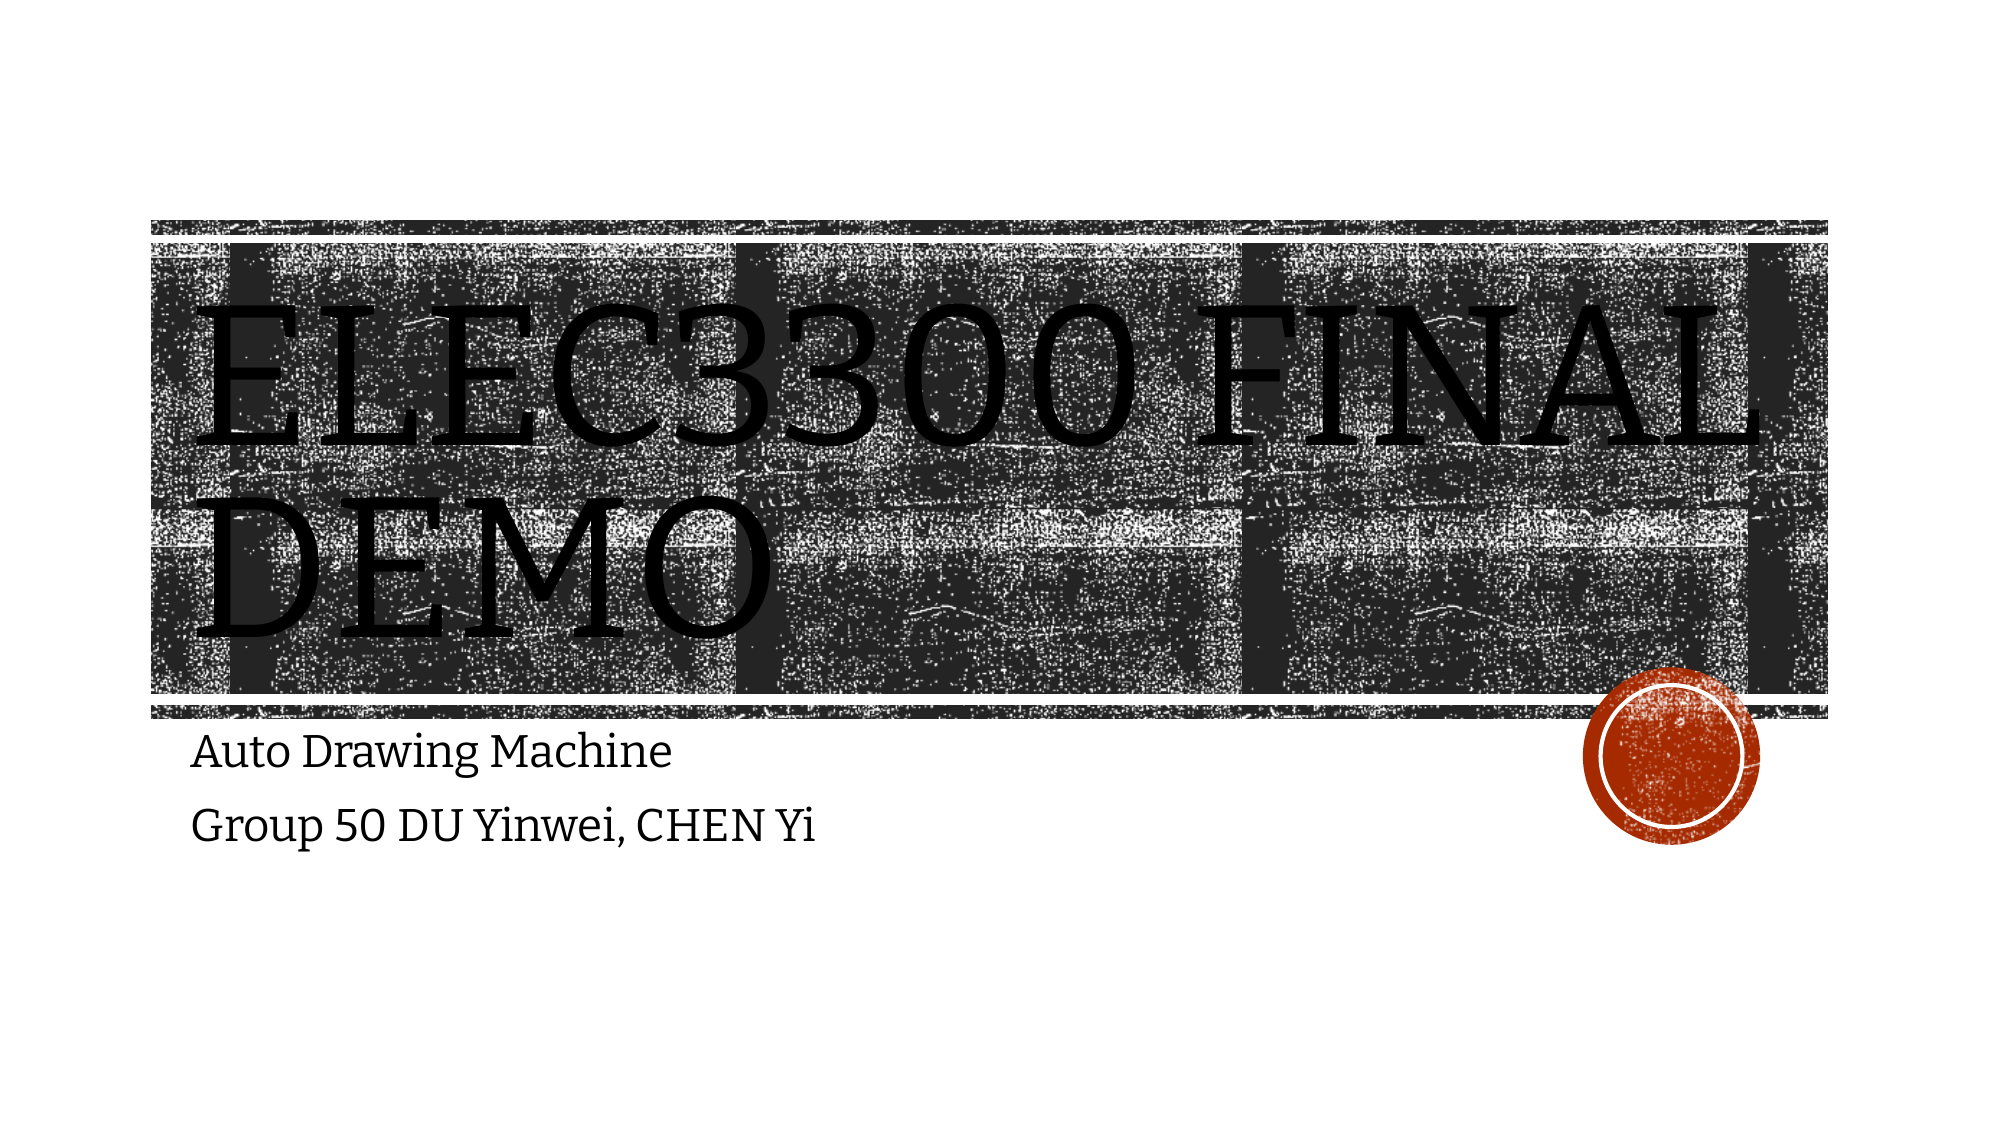

# ELec3300 Final demo
Auto Drawing Machine
Group 50 DU Yinwei, CHEN Yi